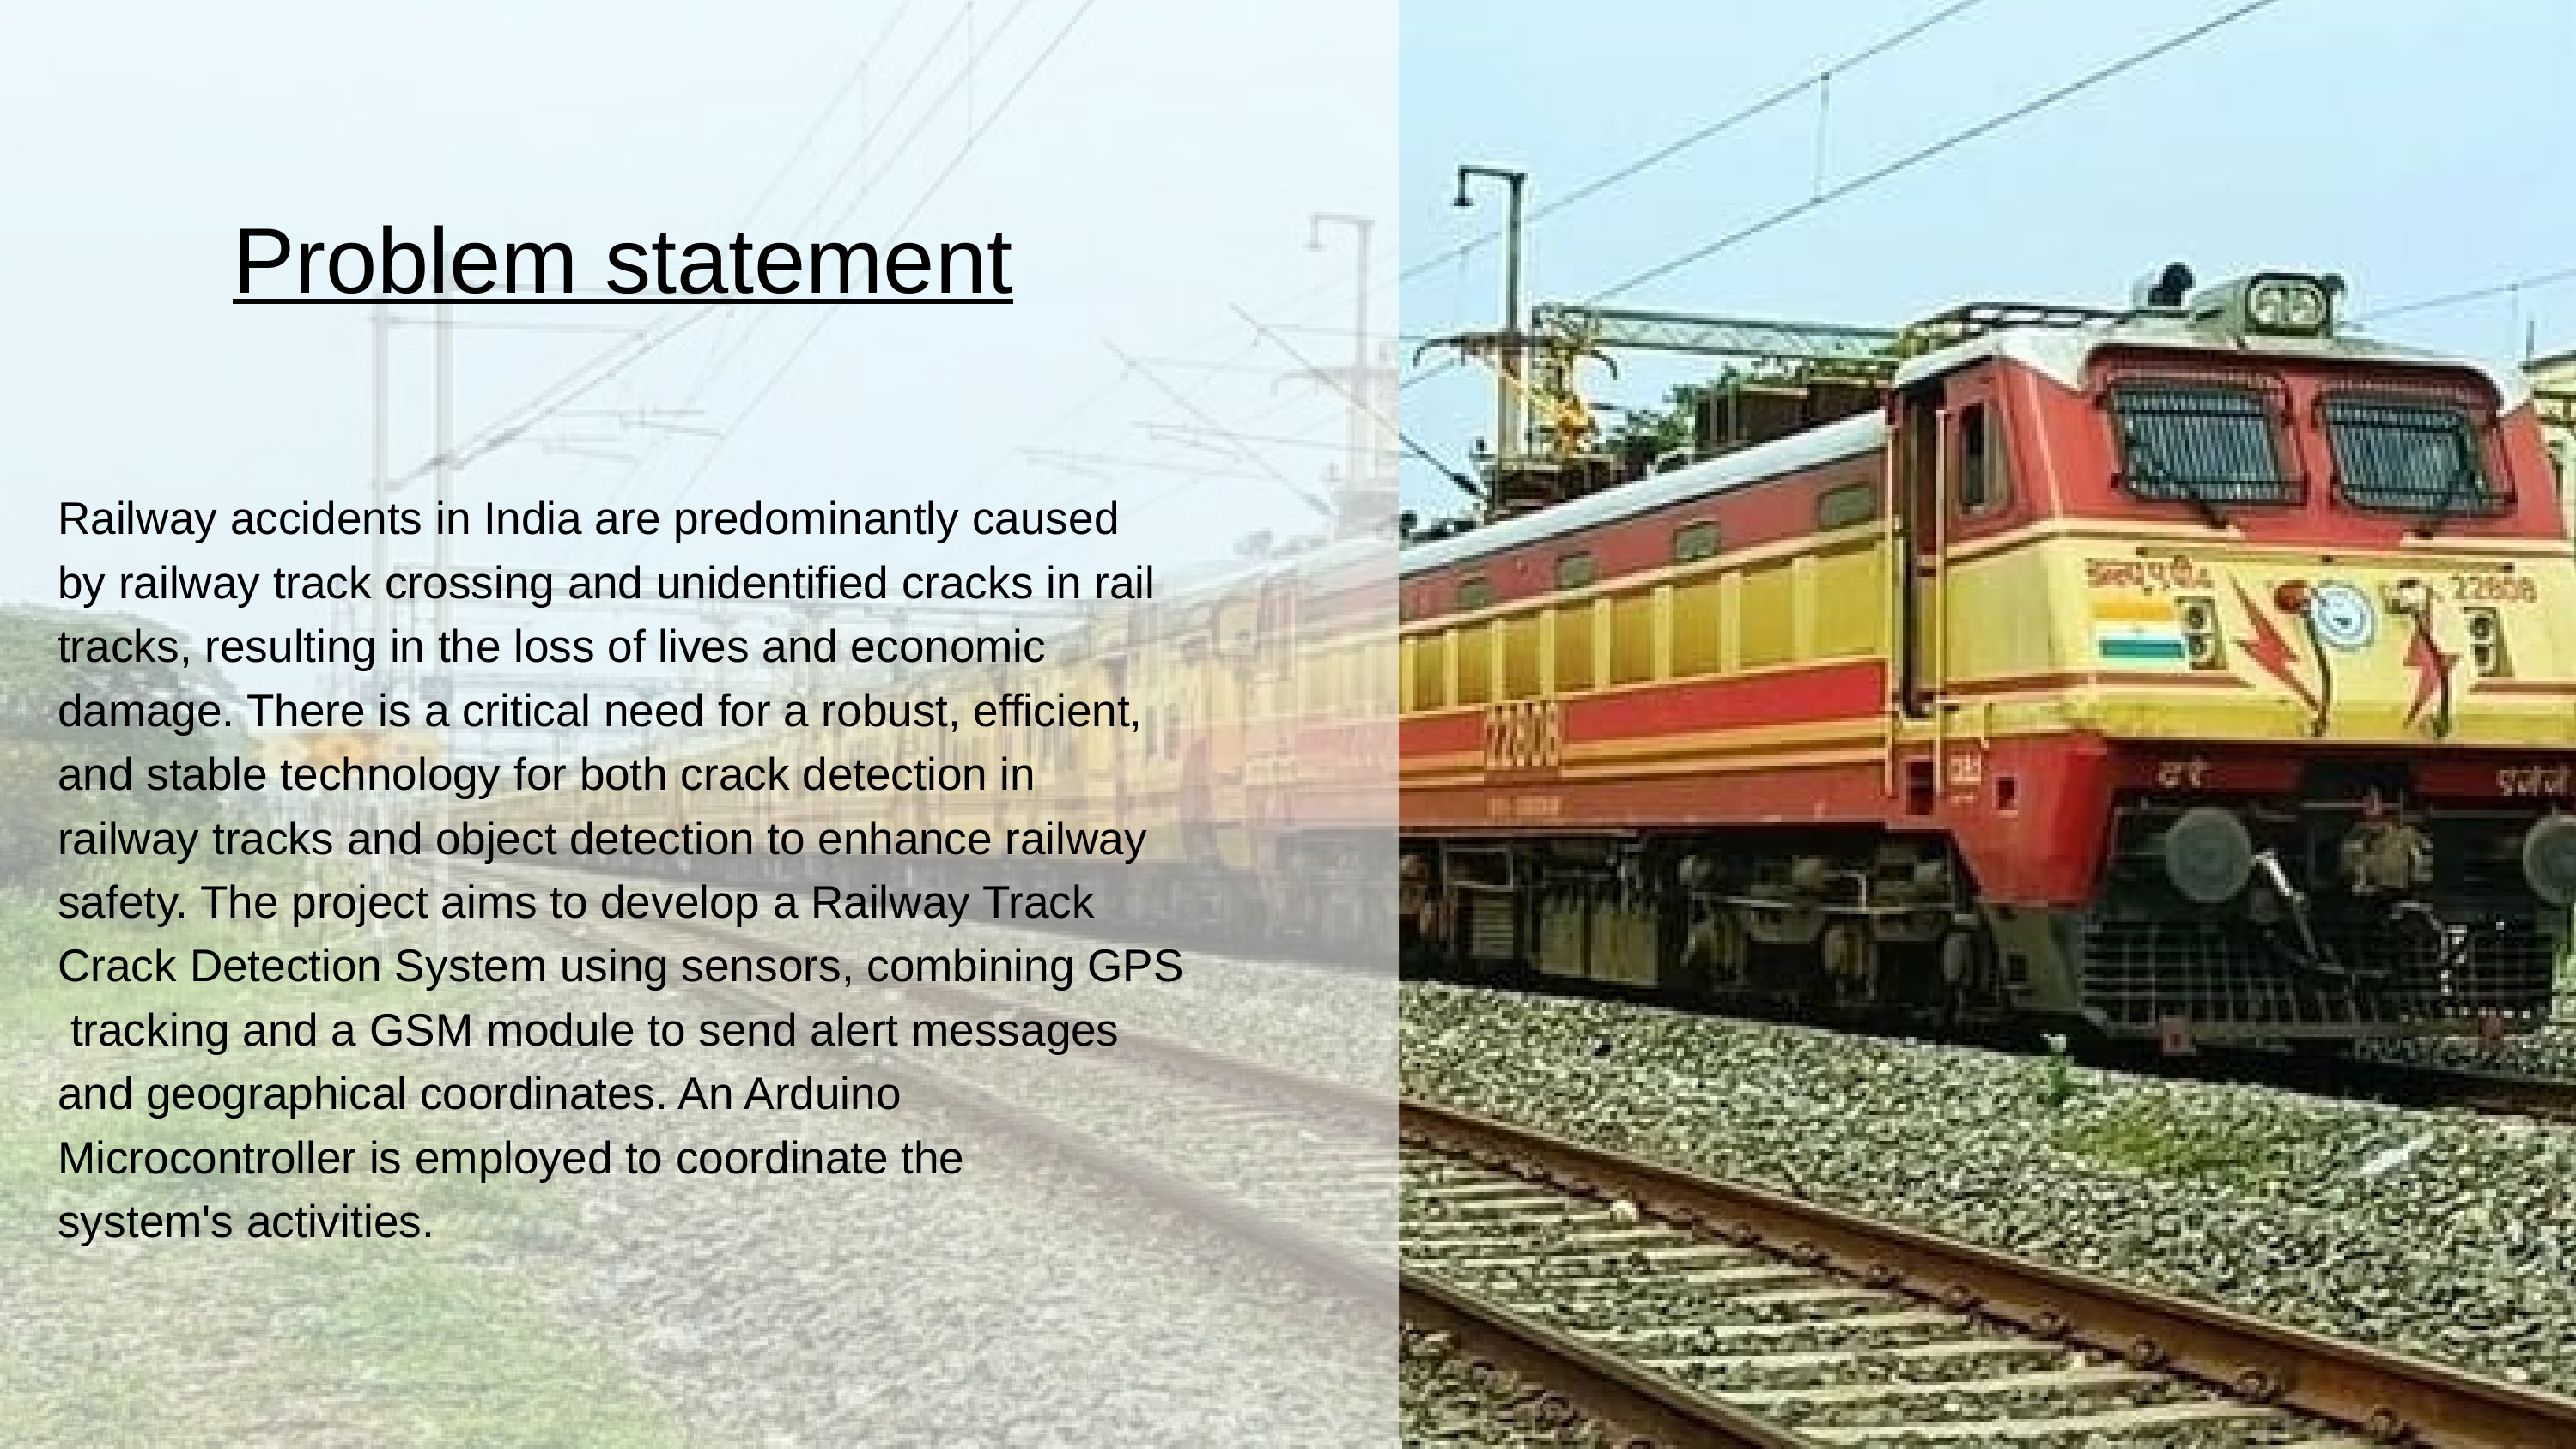

Problem statement
Railway accidents in India are predominantly caused
by railway track crossing and unidentified cracks in rail
tracks, resulting in the loss of lives and economic
damage. There is a critical need for a robust, efficient,
and stable technology for both crack detection in
railway tracks and object detection to enhance railway
safety. The project aims to develop a Railway Track
Crack Detection System using sensors, combining GPS
 tracking and a GSM module to send alert messages
and geographical coordinates. An Arduino
Microcontroller is employed to coordinate the
system's activities.